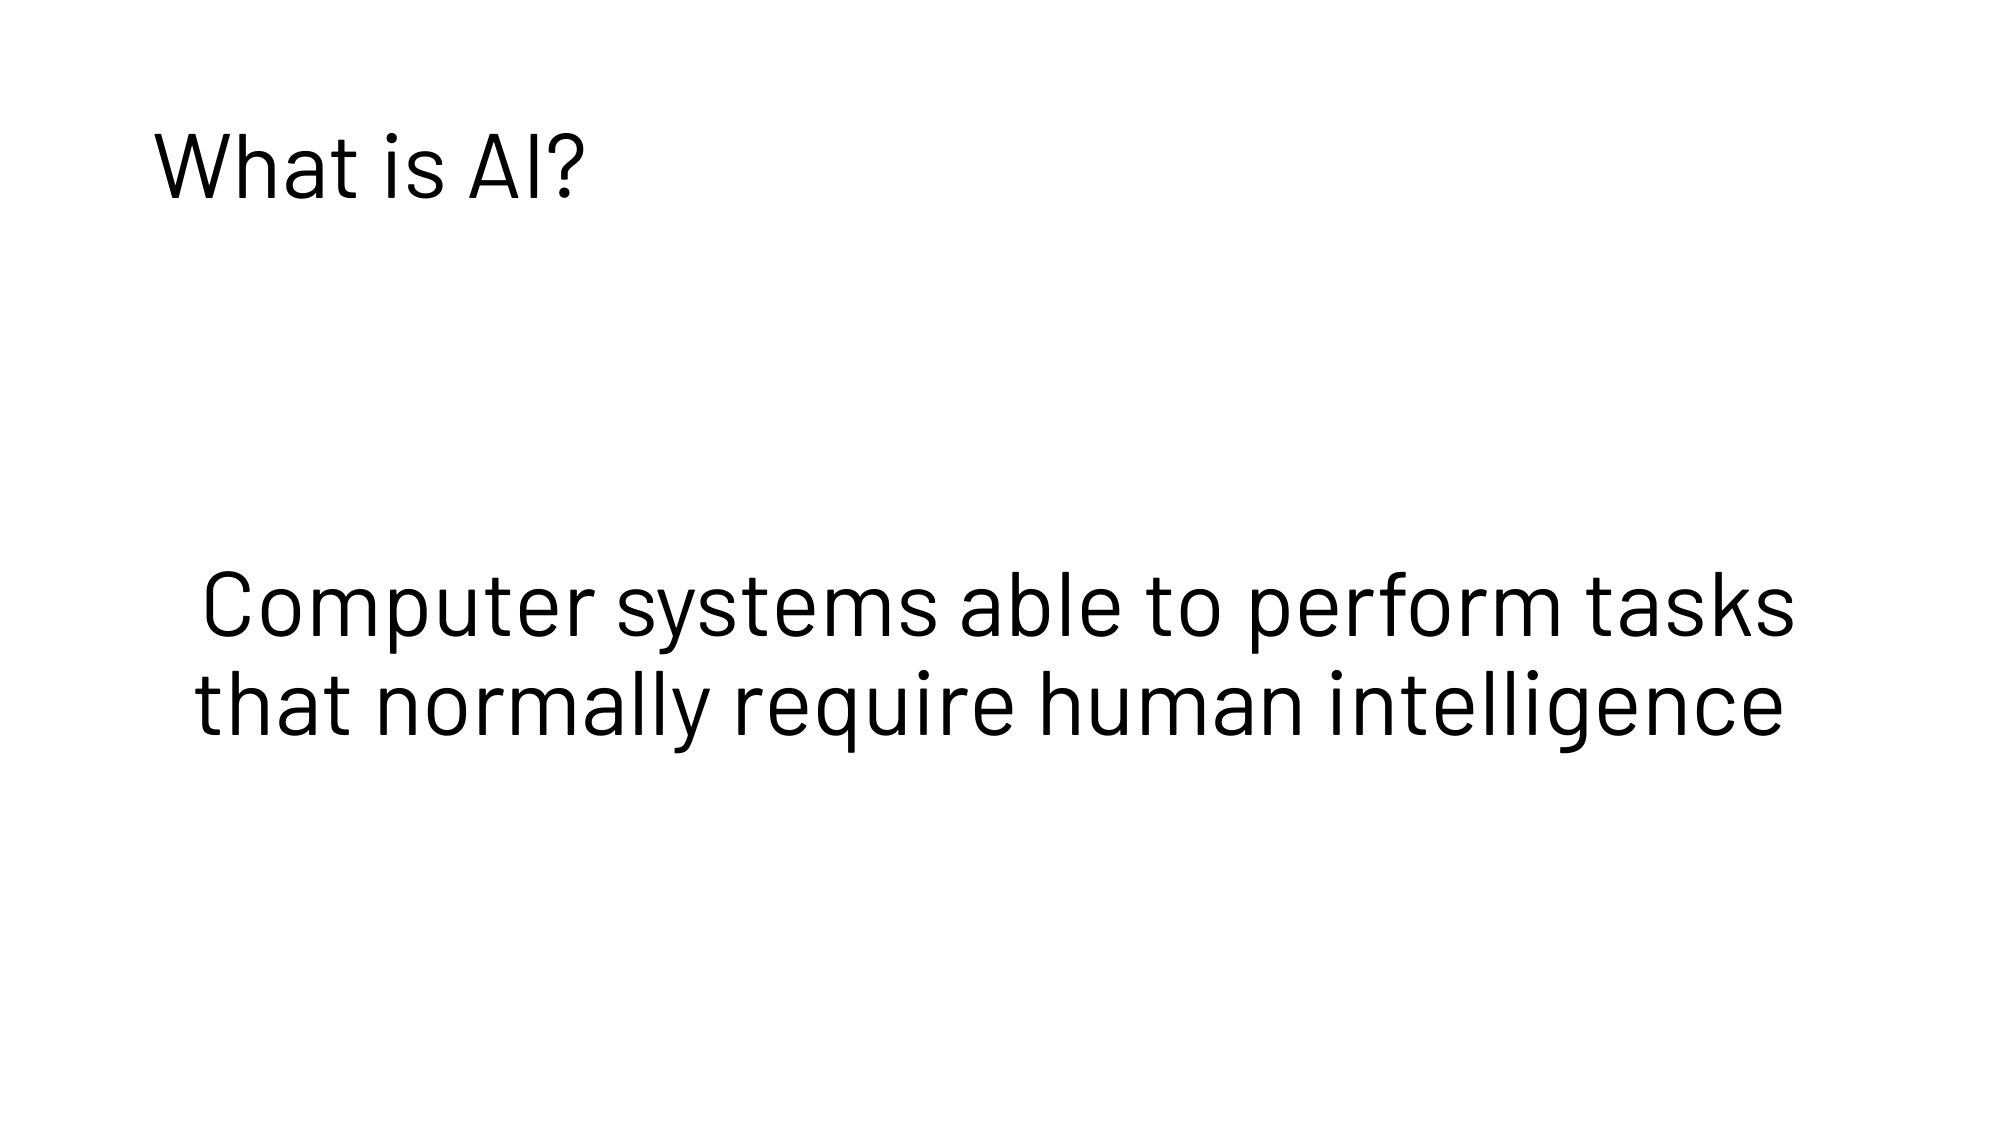

# What is AI?
Computer systems able to perform tasks that normally require human intelligence